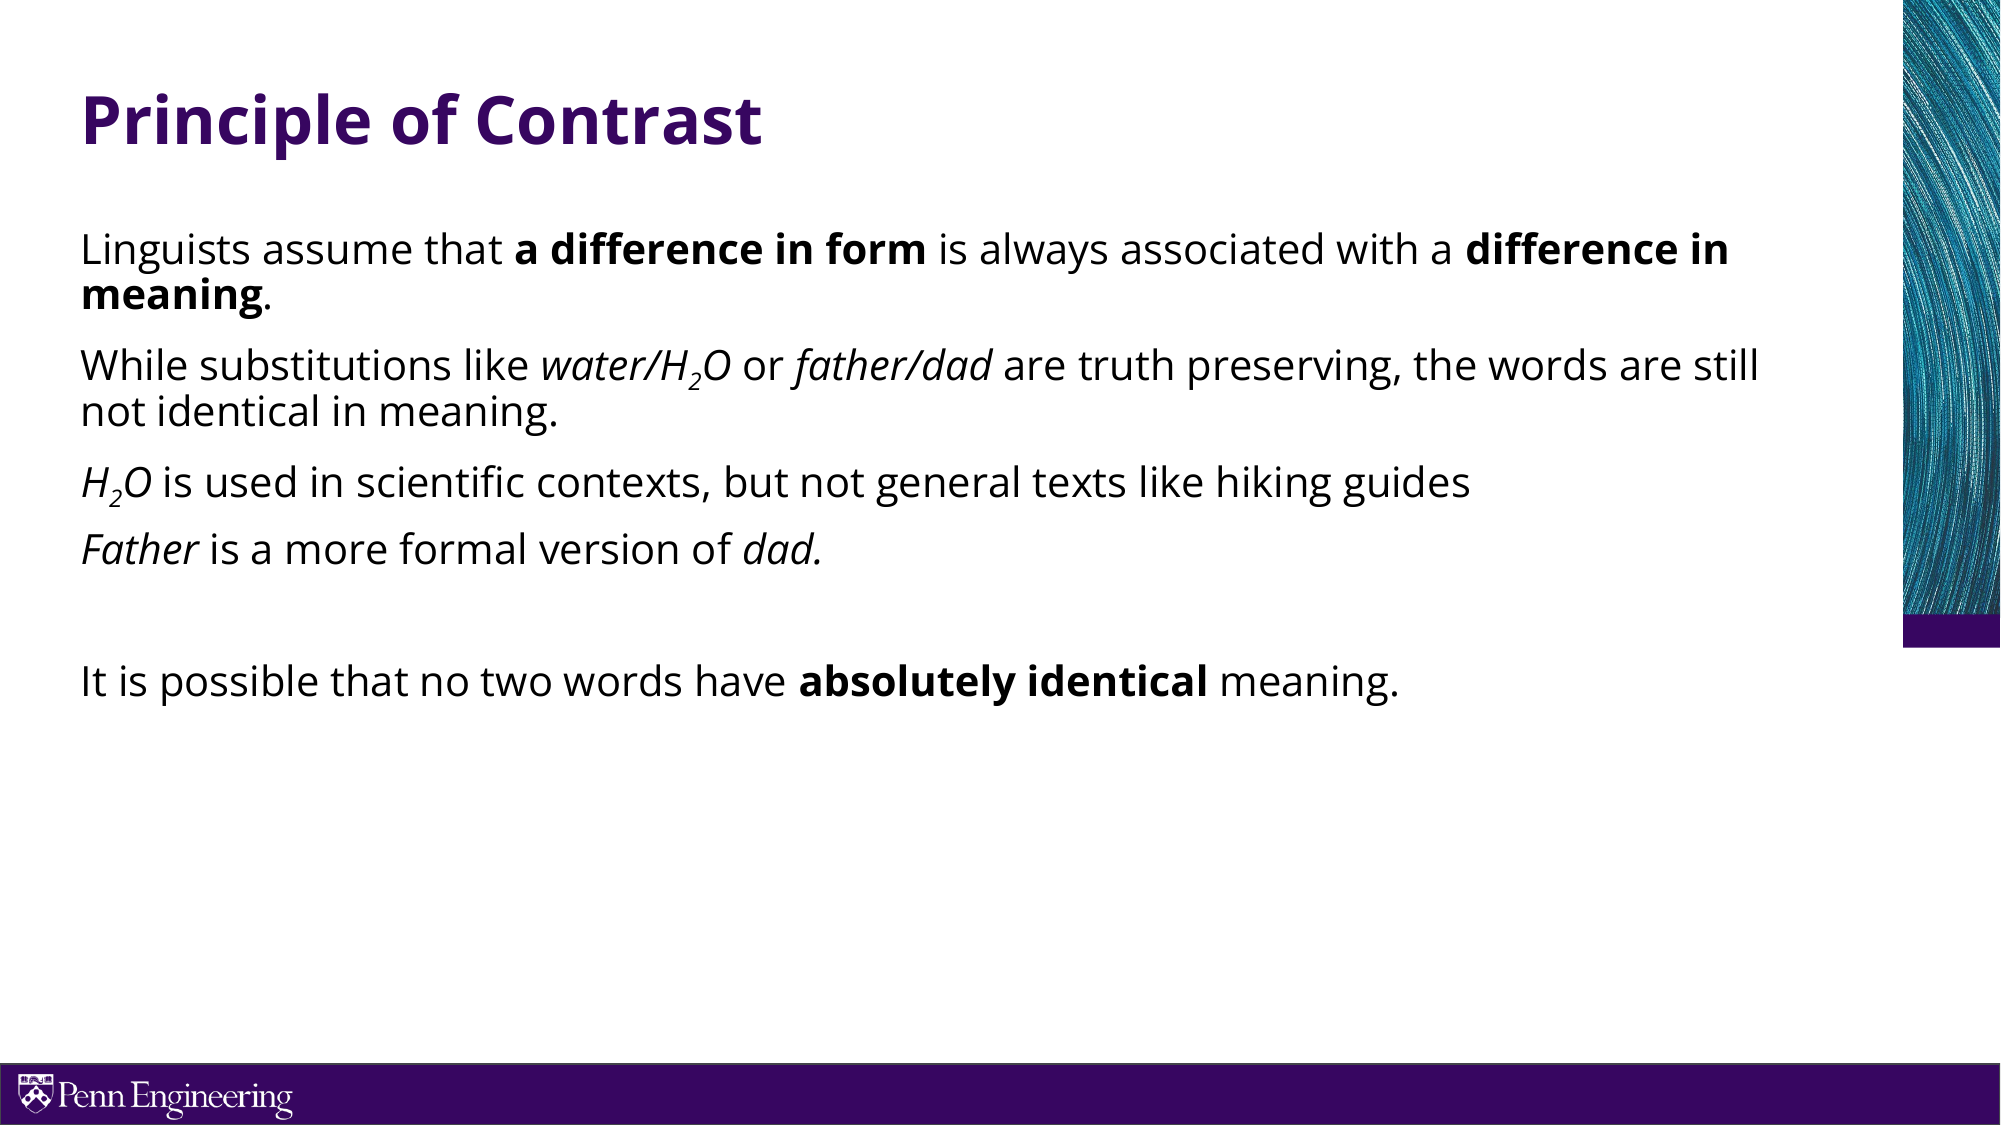

# Principle of Contrast
Linguists assume that a difference in form is always associated with a difference in meaning.
While substitutions like water/H2O or father/dad are truth preserving, the words are still not identical in meaning.
H2O is used in scientific contexts, but not general texts like hiking guides
Father is a more formal version of dad.

It is possible that no two words have absolutely identical meaning.